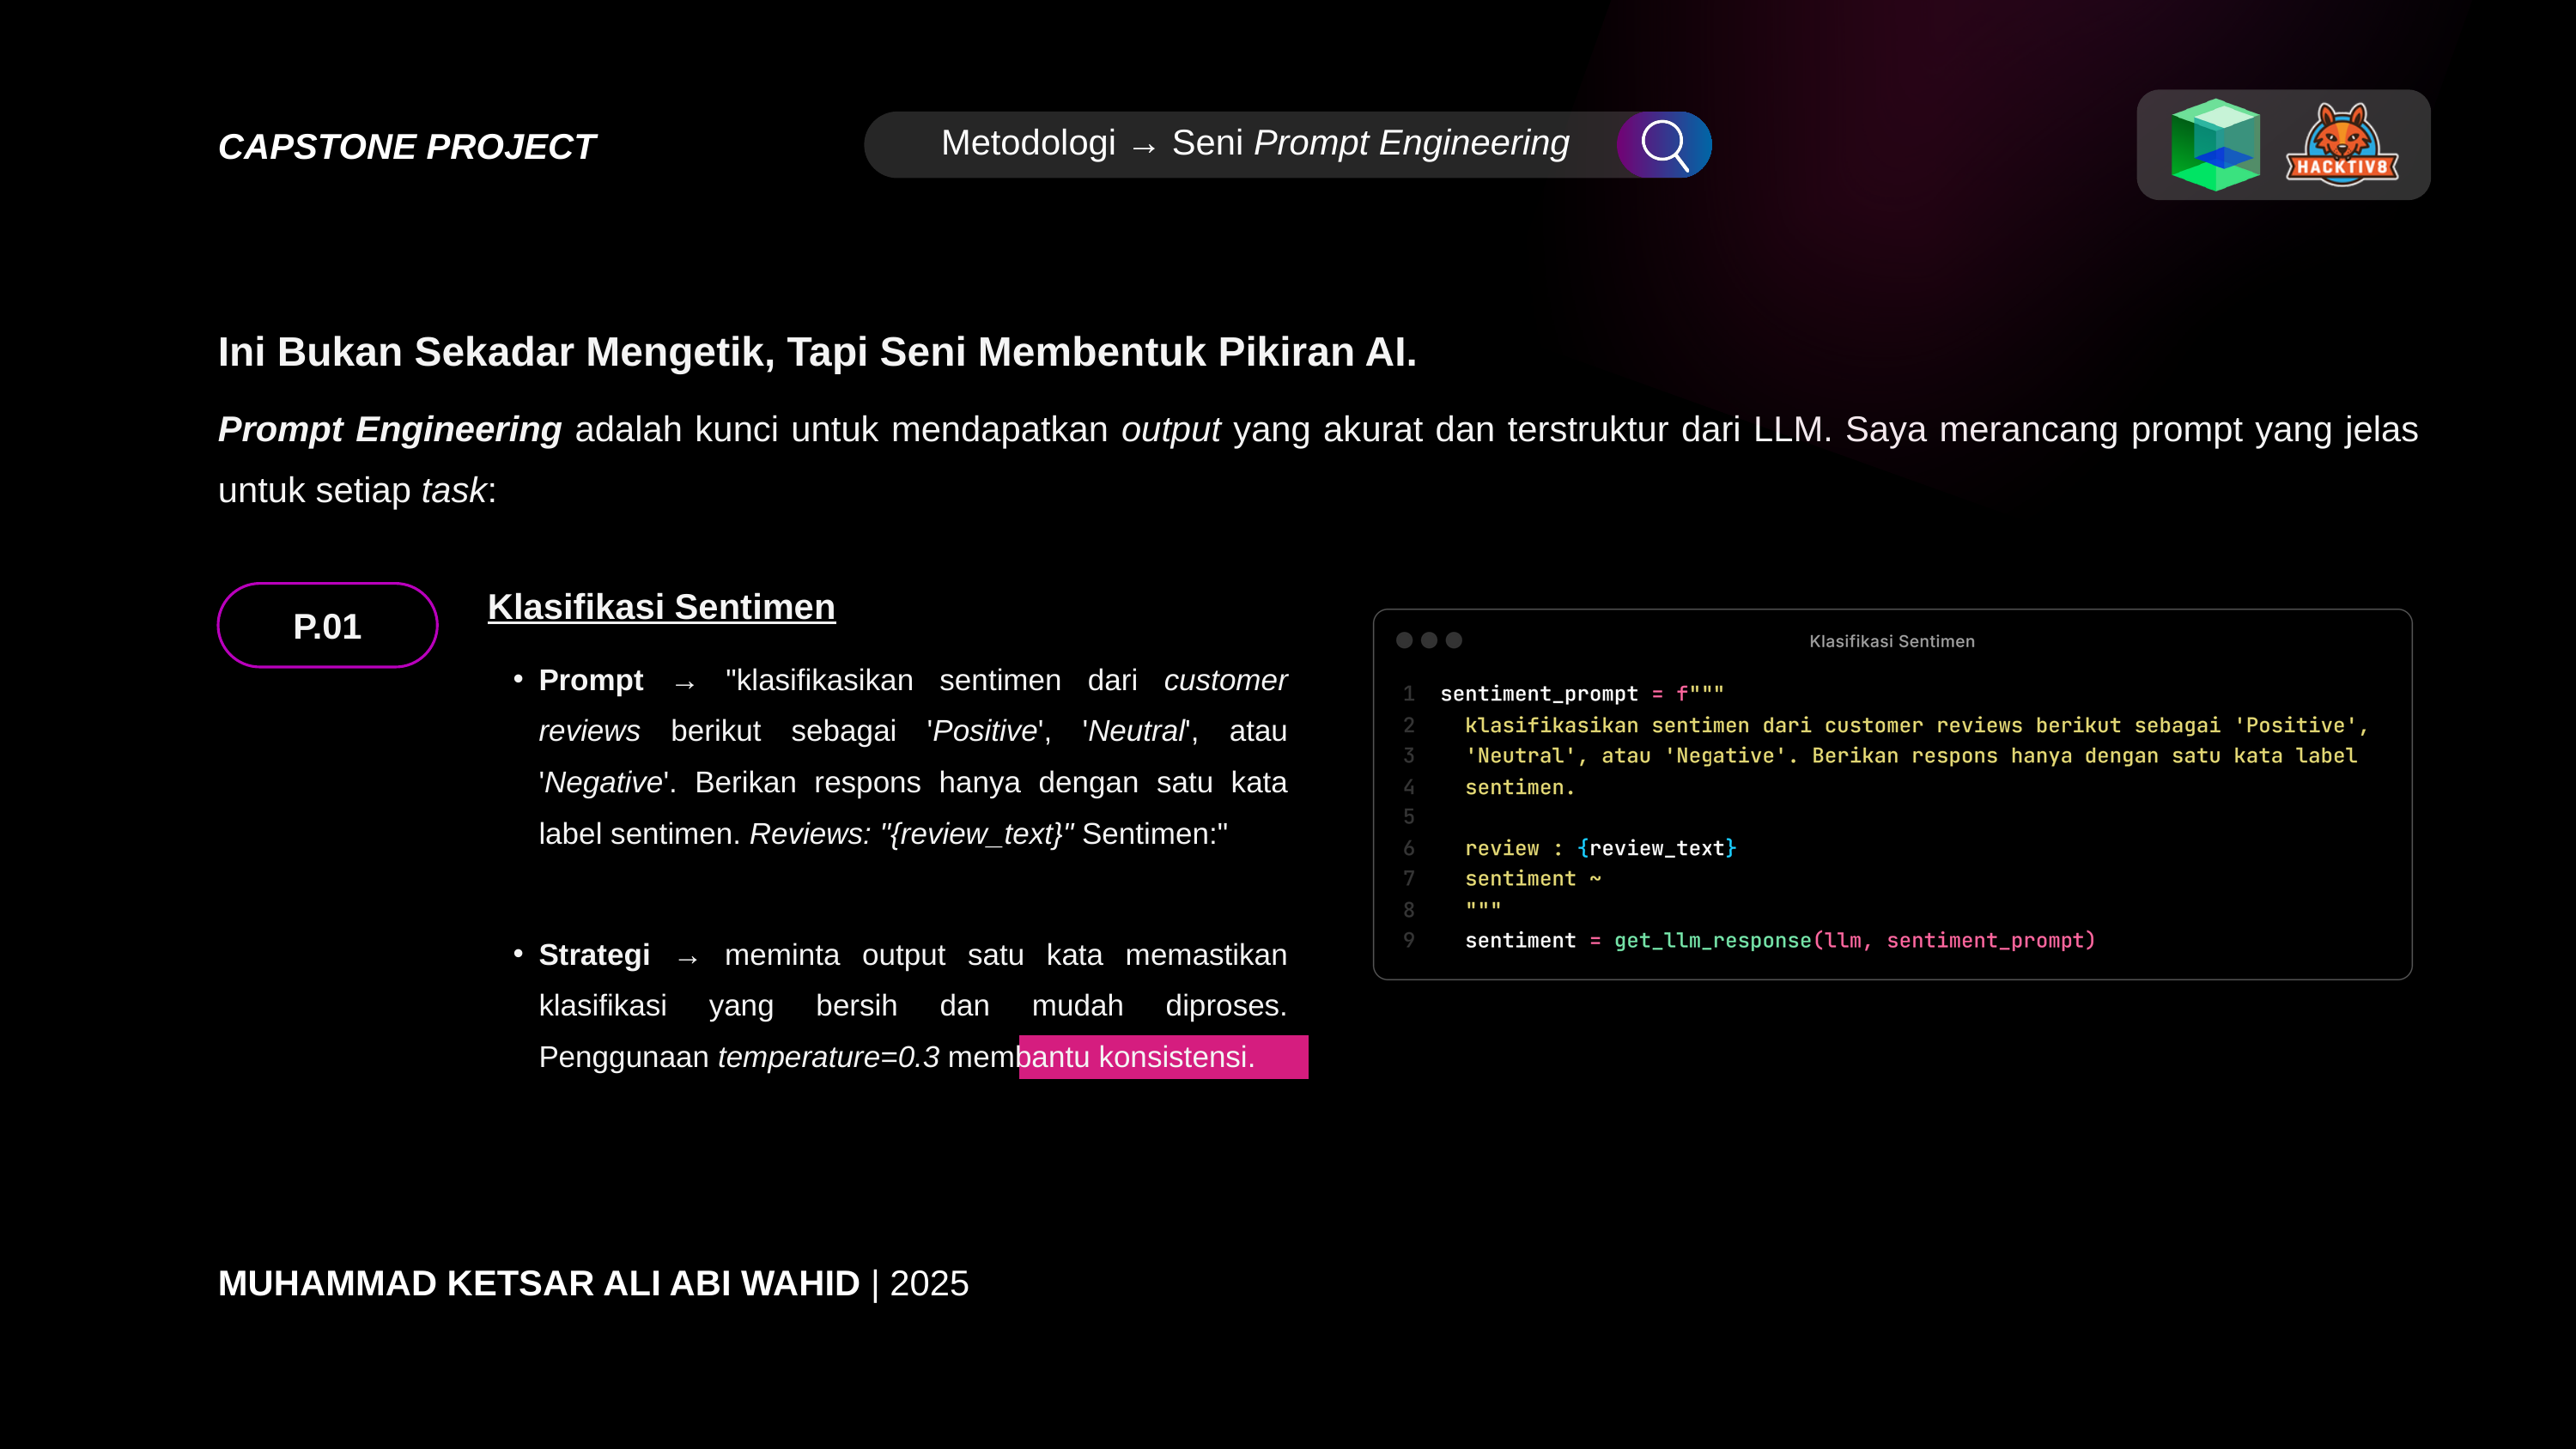

Metodologi → Seni Prompt Engineering
CAPSTONE PROJECT
Ini Bukan Sekadar Mengetik, Tapi Seni Membentuk Pikiran AI.
Prompt Engineering adalah kunci untuk mendapatkan output yang akurat dan terstruktur dari LLM. Saya merancang prompt yang jelas untuk setiap task:
Klasifikasi Sentimen

P.01
Prompt → "klasifikasikan sentimen dari customer reviews berikut sebagai 'Positive', 'Neutral', atau 'Negative'. Berikan respons hanya dengan satu kata label sentimen. Reviews: "{review_text}" Sentimen:"
Strategi → meminta output satu kata memastikan klasifikasi yang bersih dan mudah diproses. Penggunaan temperature=0.3 membantu konsistensi.

MUHAMMAD KETSAR ALI ABI WAHID | 2025